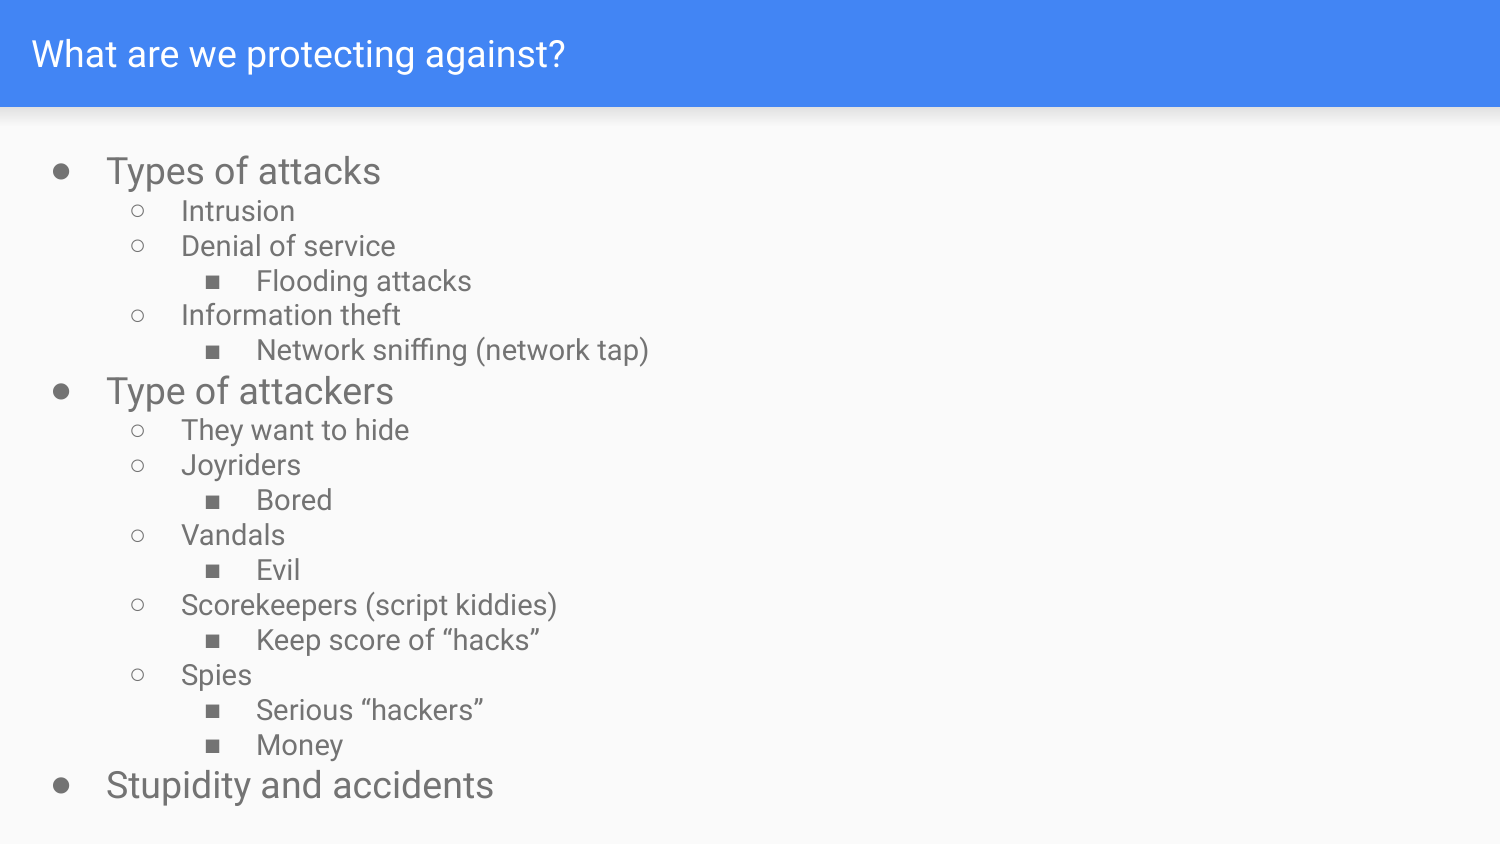

# What are we protecting against?
Types of attacks
Intrusion
Denial of service
Flooding attacks
Information theft
Network sniffing (network tap)
Type of attackers
They want to hide
Joyriders
Bored
Vandals
Evil
Scorekeepers (script kiddies)
Keep score of “hacks”
Spies
Serious “hackers”
Money
Stupidity and accidents